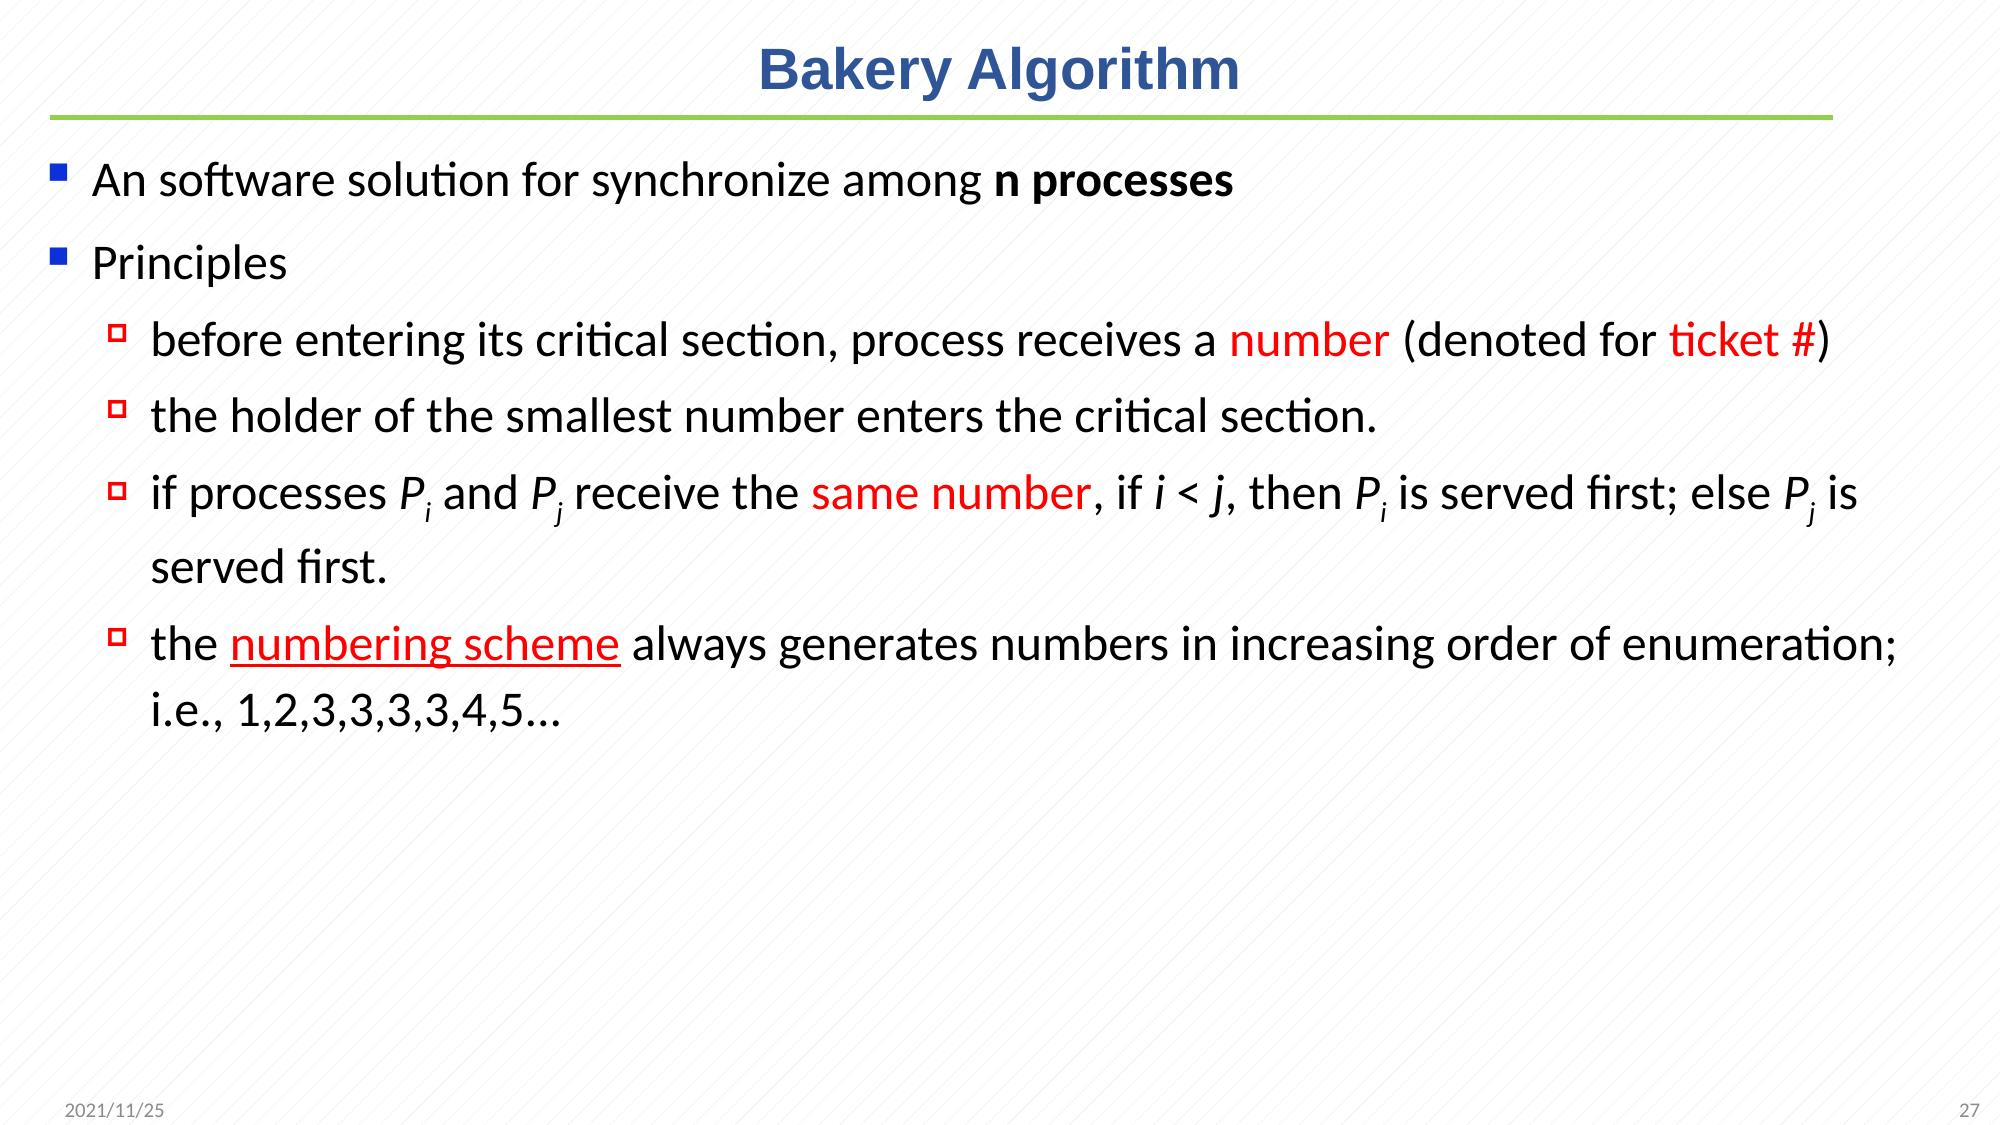

# Bakery Algorithm
An software solution for synchronize among n processes
Principles
before entering its critical section, process receives a number (denoted for ticket #)
the holder of the smallest number enters the critical section.
if processes Pi and Pj receive the same number, if i < j, then Pi is served first; else Pj is served first.
the numbering scheme always generates numbers in increasing order of enumeration; i.e., 1,2,3,3,3,3,4,5...

27
2021/11/25